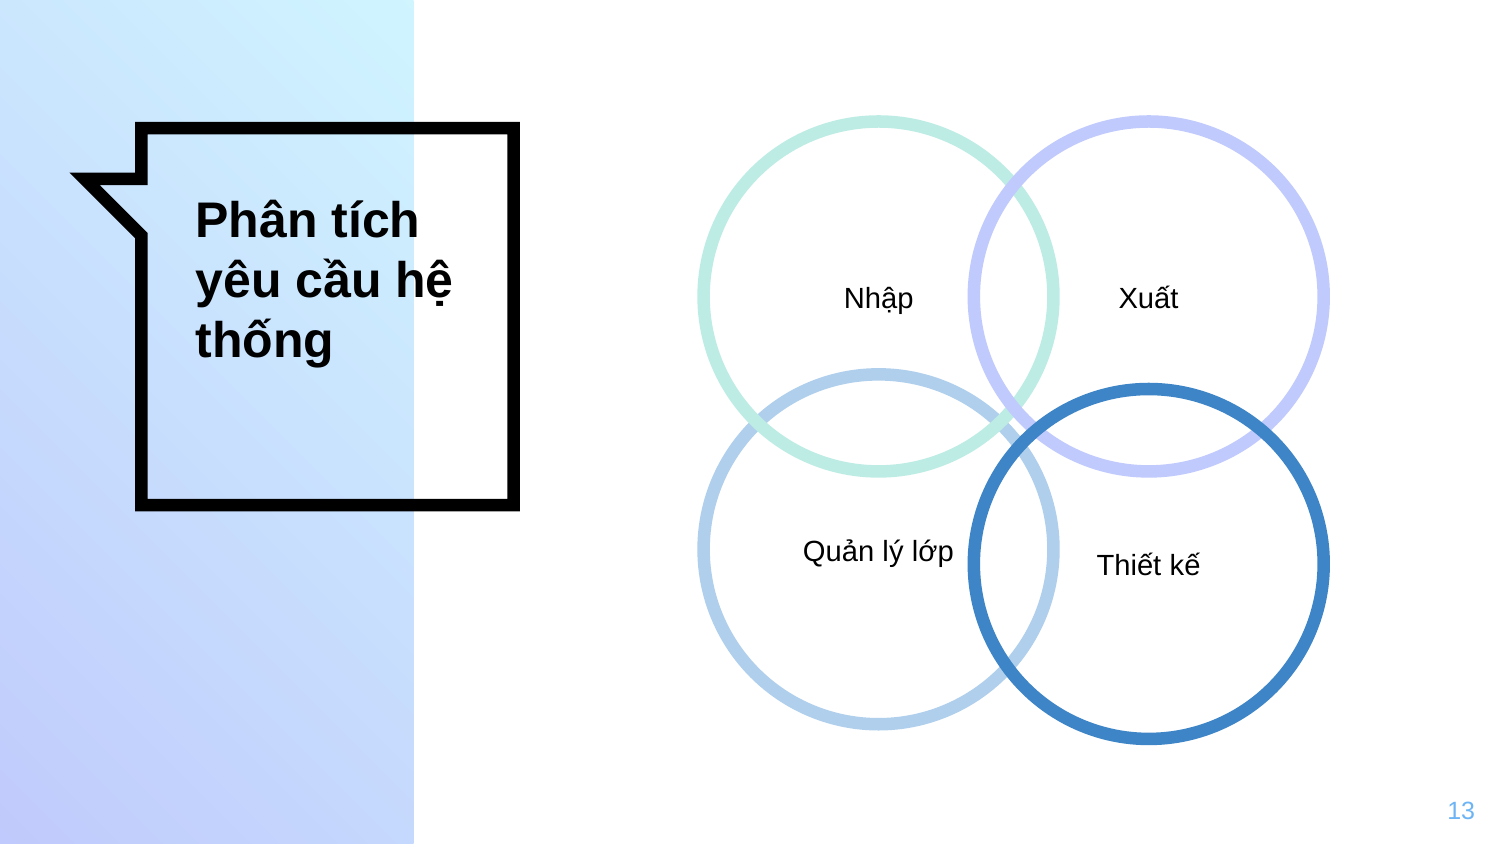

Nhập
Xuất
# Phân tích yêu cầu hệ thống
Quản lý lớp
Thiết kế
13